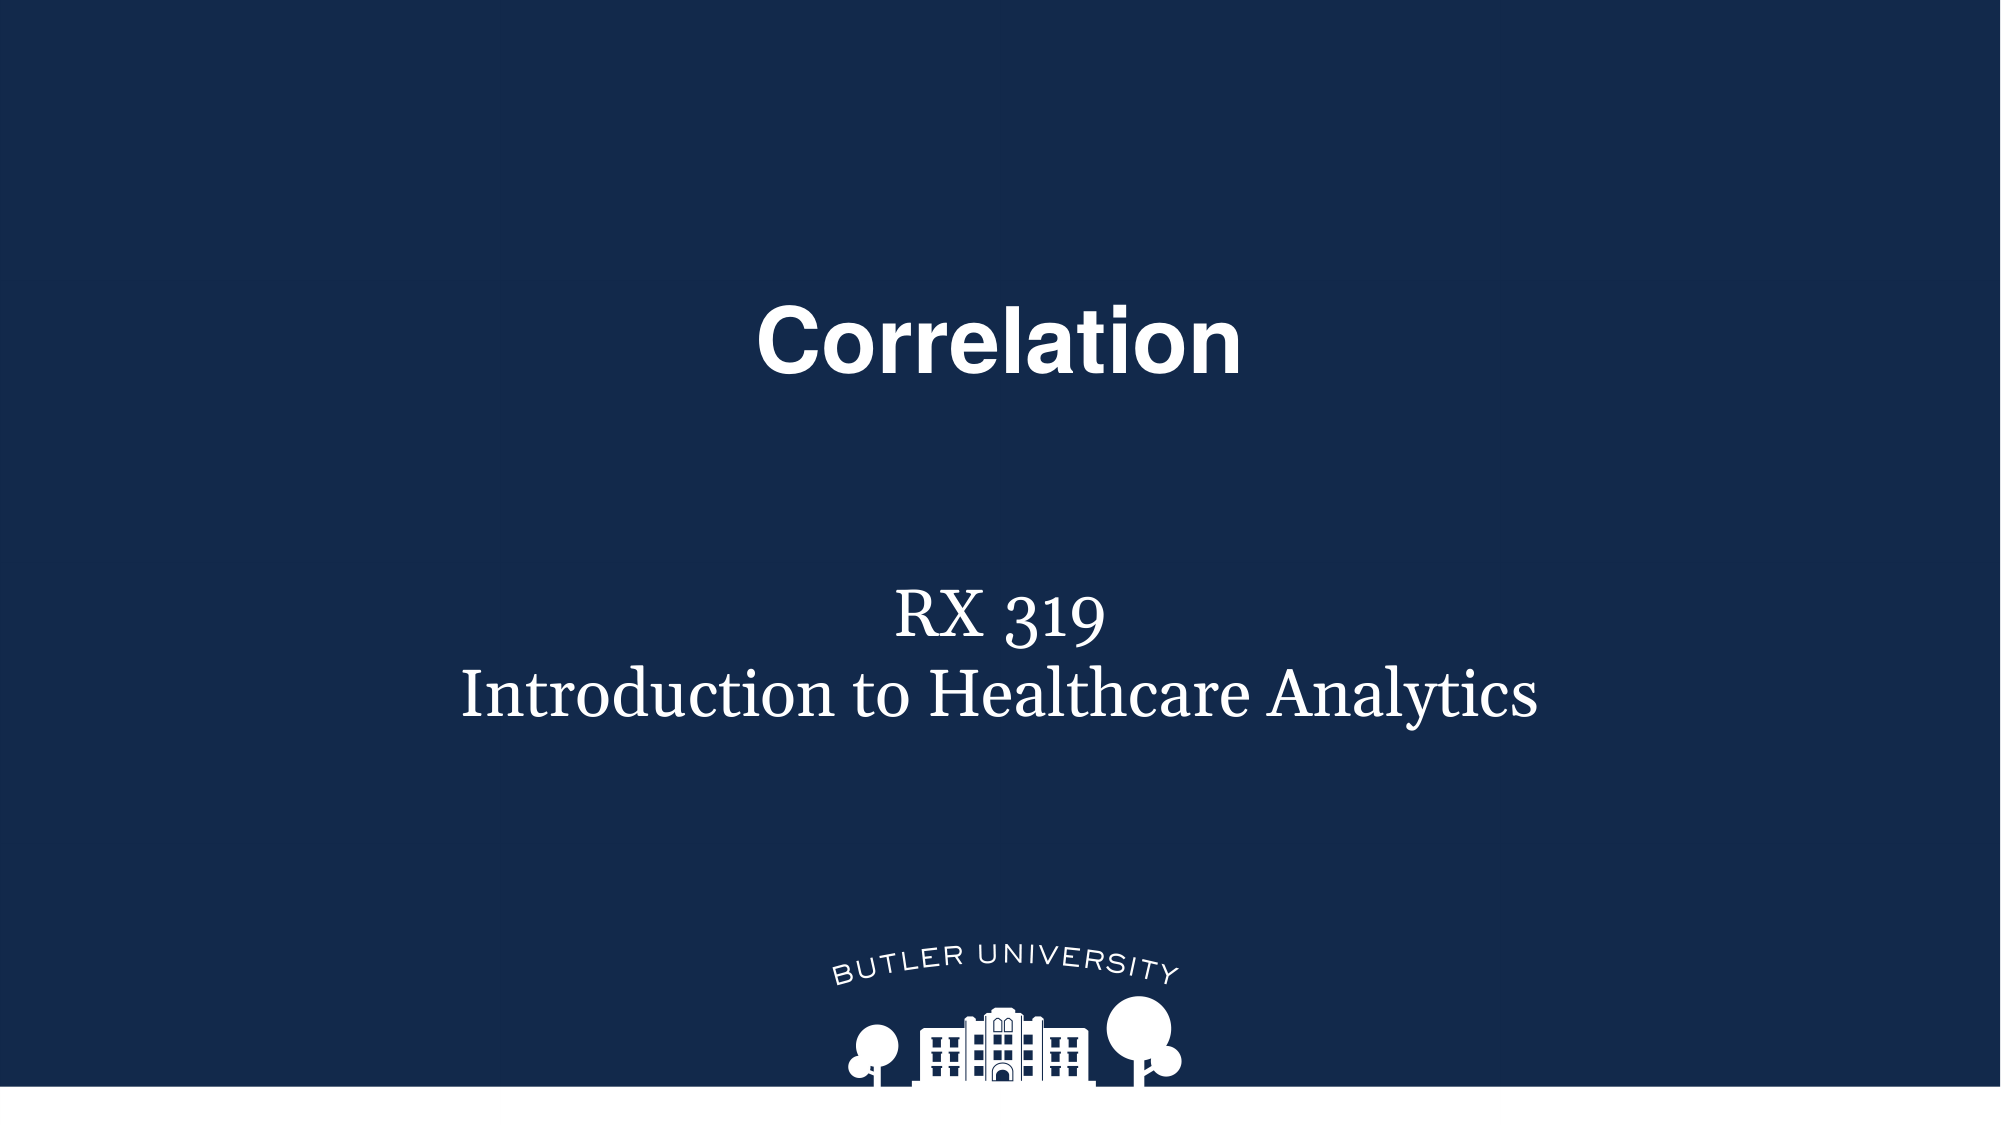

# Correlation
RX 319
Introduction to Healthcare Analytics